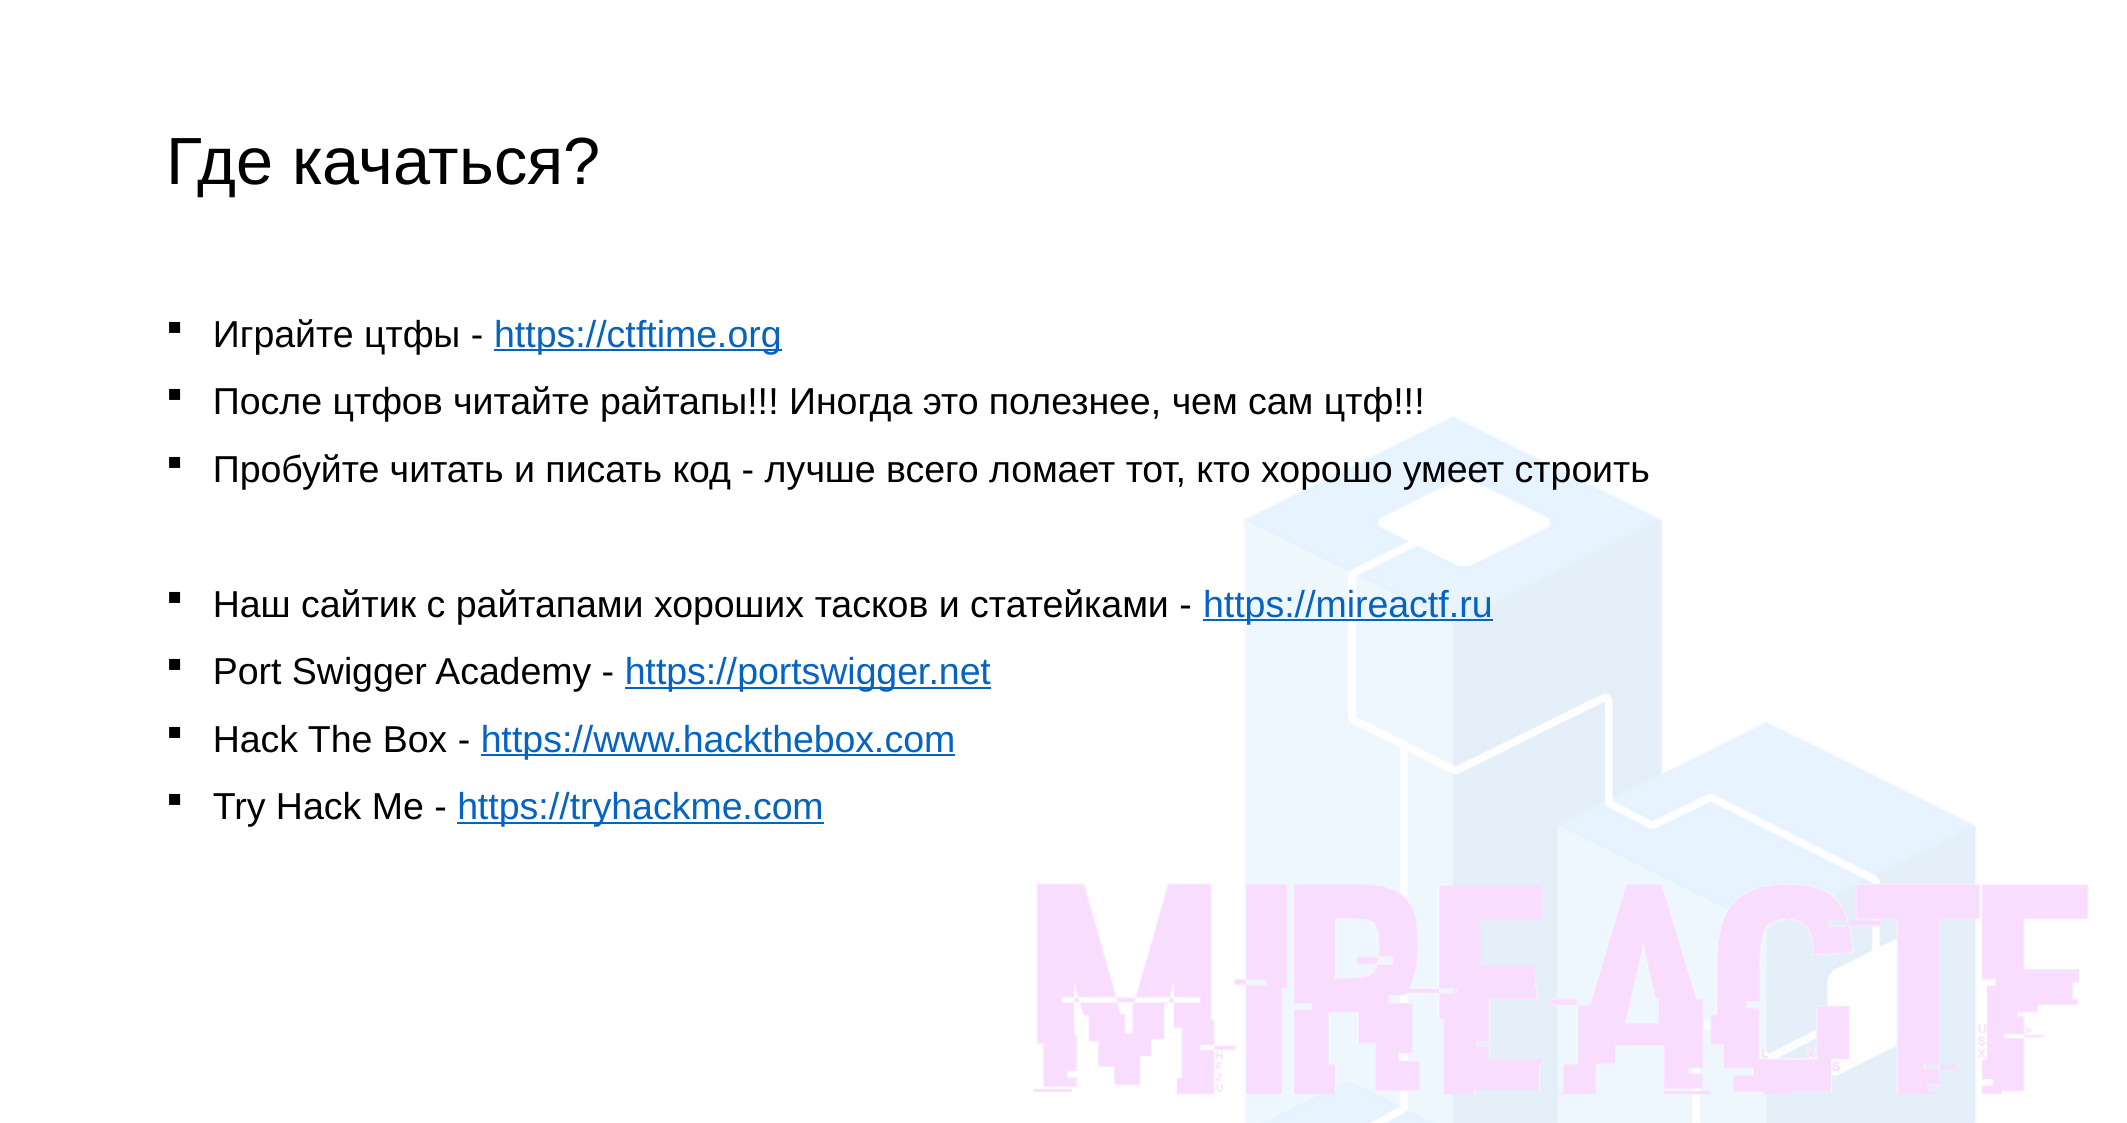

Введение в базовый криптоанализ
Где качаться?

Играйте цтфы - https://ctftime.org
После цтфов читайте райтапы!!! Иногда это полезнее, чем сам цтф!!!
Пробуйте читать и писать код - лучше всего ломает тот, кто хорошо умеет строить

Наш сайтик с райтапами хороших тасков и статейками - https://mireactf.ru
Port Swigger Academy - https://portswigger.net
Hack The Box - https://www.hackthebox.com
Try Hack Me - https://tryhackme.com